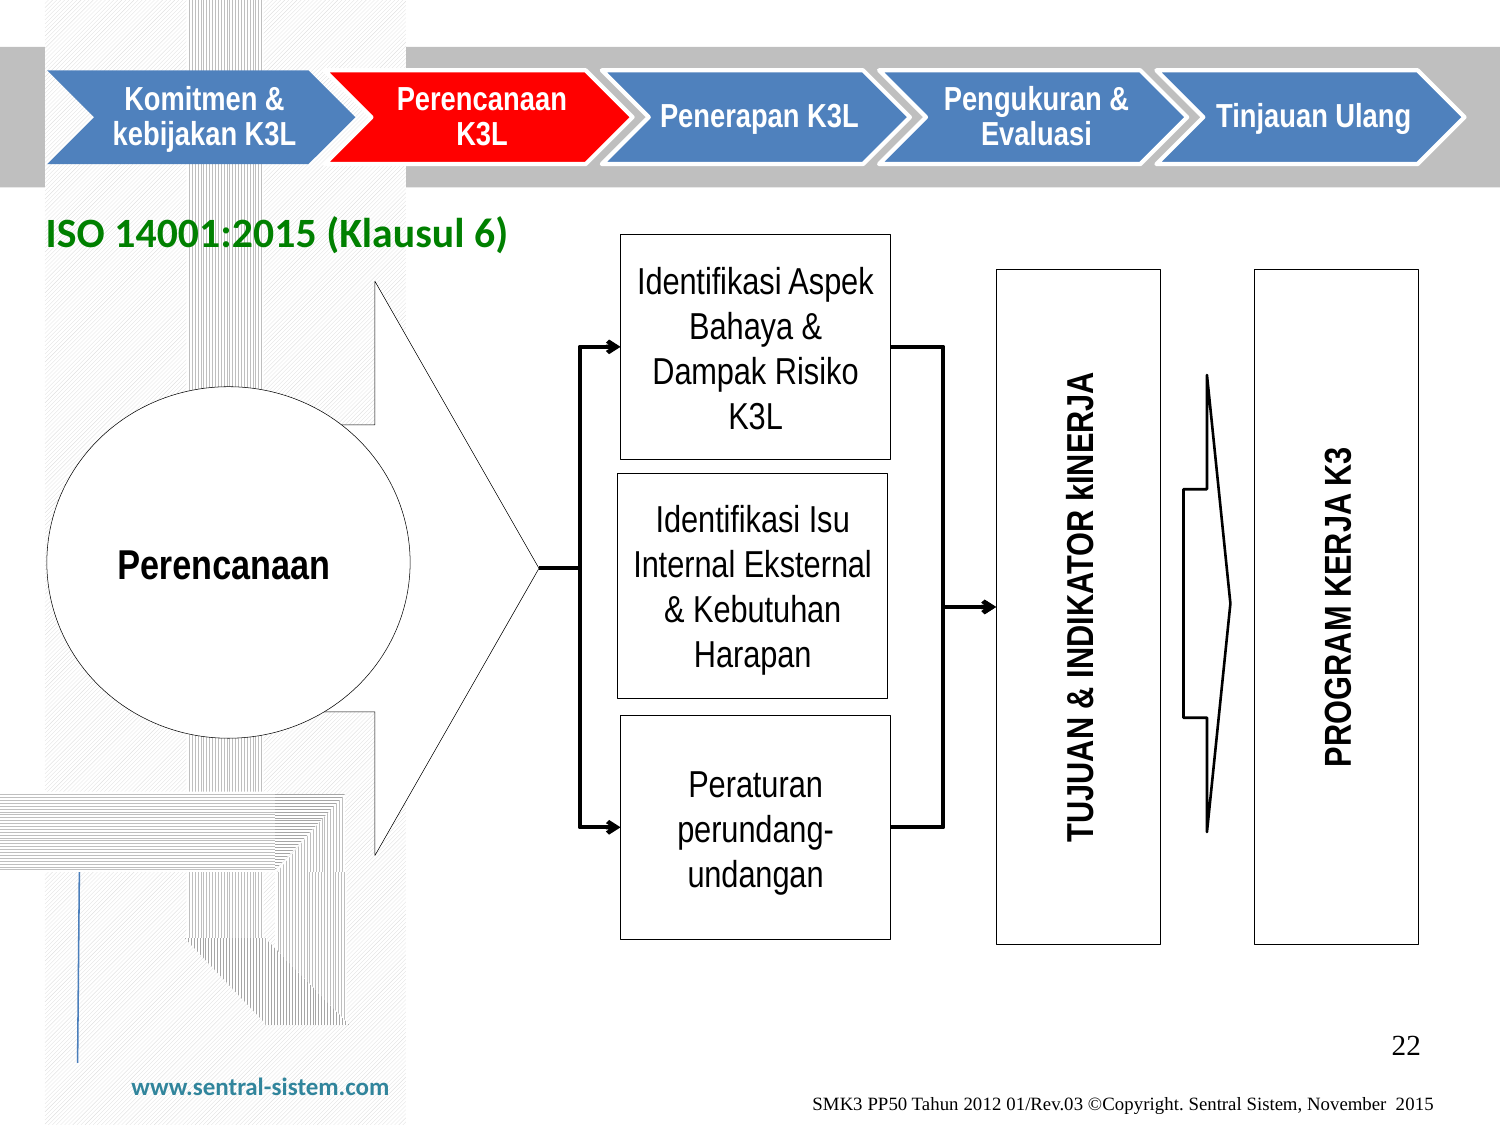

Komitmen & kebijakan K3L
Perencanaan K3L
Penerapan K3L
Pengukuran & Evaluasi
Tinjauan Ulang
ISO 14001:2015 (Klausul 6)
Identifikasi Aspek Bahaya & Dampak Risiko K3L
TUJUAN & INDIKATOR kINERJA
PROGRAM KERJA K3

Perencanaan

Identifikasi Isu Internal Eksternal & Kebutuhan Harapan
Peraturan perundang-undangan

22
www.sentral-sistem.com
SMK3 PP50 Tahun 2012 01/Rev.03 ©Copyright. Sentral Sistem, November  2015